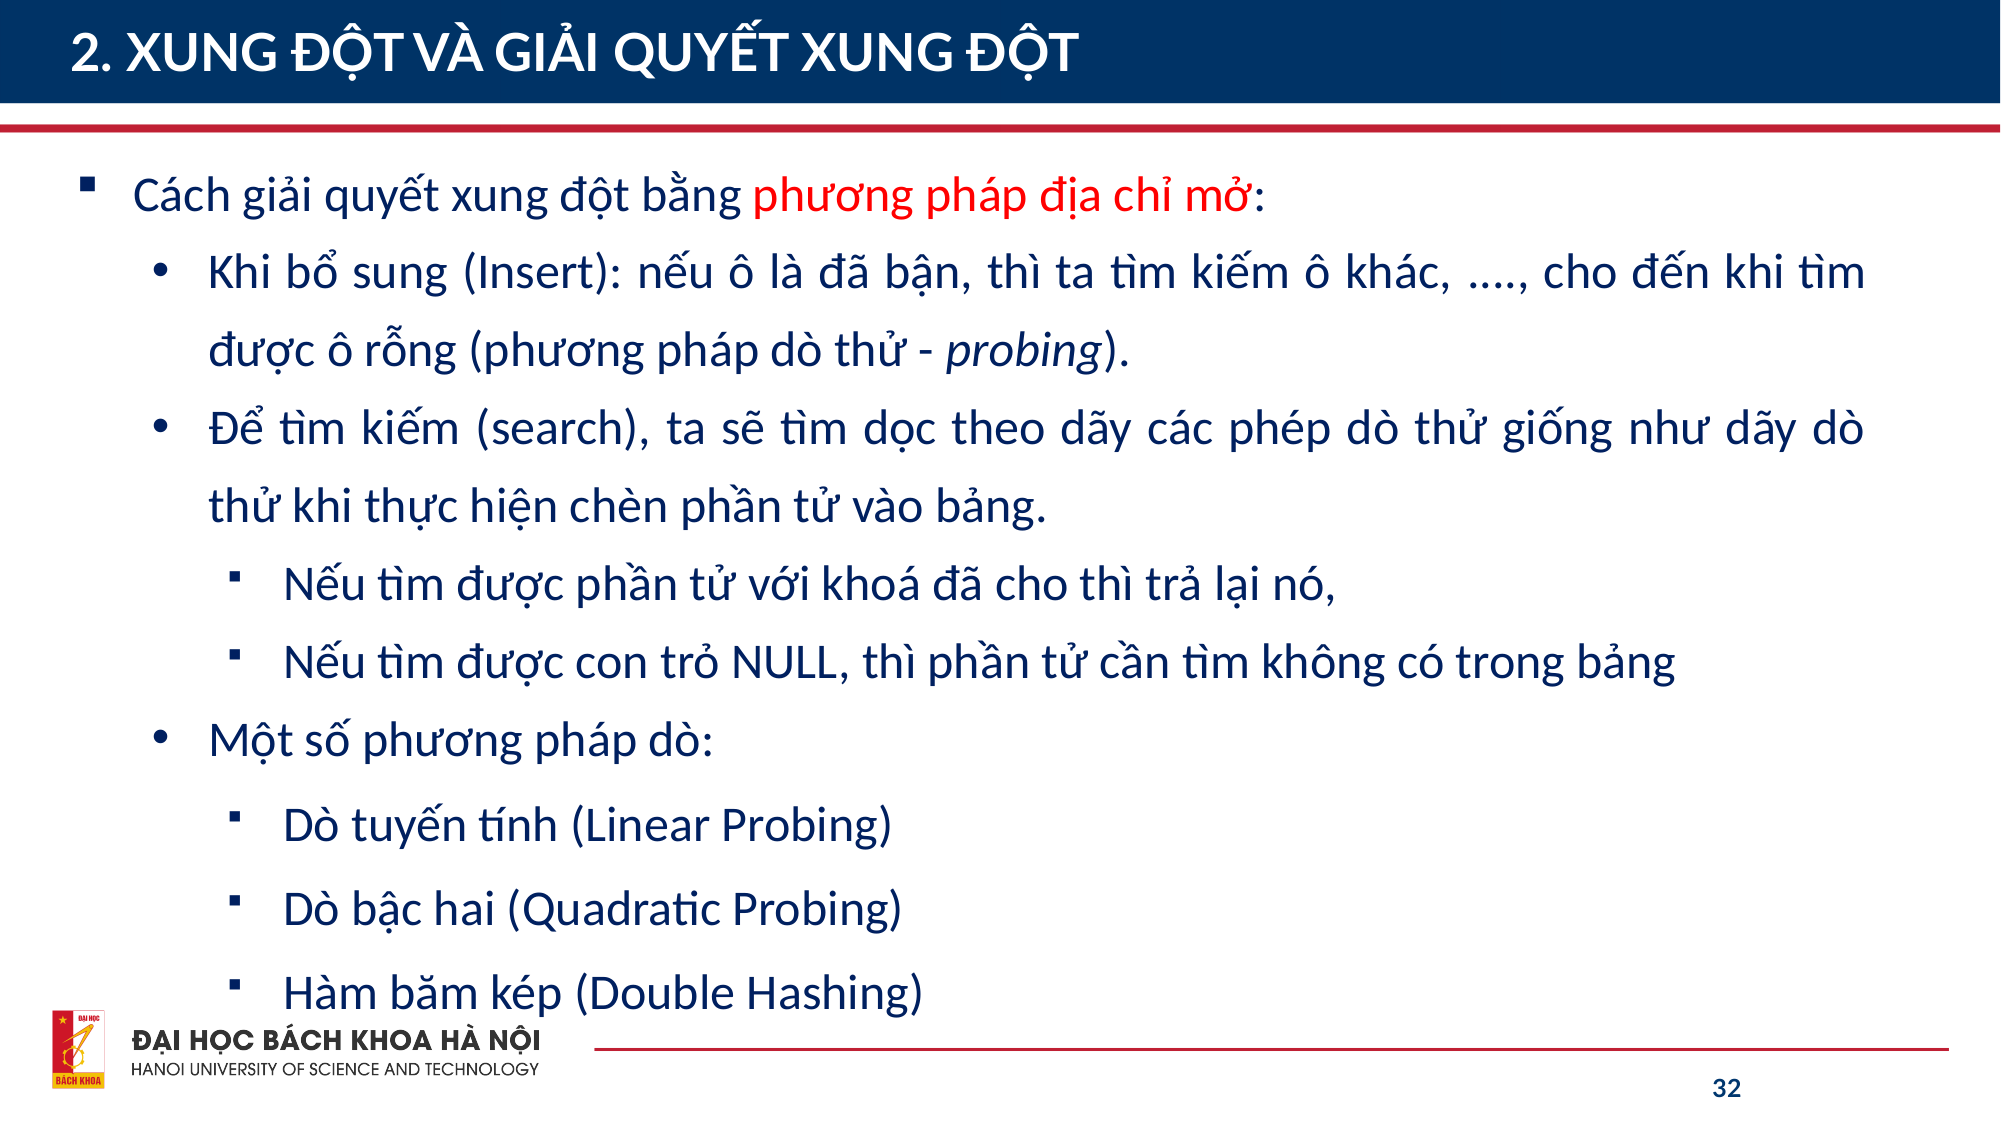

# 2. XUNG ĐỘT VÀ GIẢI QUYẾT XUNG ĐỘT
Cách giải quyết xung đột bằng phương pháp địa chỉ mở:
Khi bổ sung (Insert): nếu ô là đã bận, thì ta tìm kiếm ô khác, ...., cho đến khi tìm được ô rỗng (phương pháp dò thử - probing).
Để tìm kiếm (search), ta sẽ tìm dọc theo dãy các phép dò thử giống như dãy dò thử khi thực hiện chèn phần tử vào bảng.
Nếu tìm được phần tử với khoá đã cho thì trả lại nó,
Nếu tìm được con trỏ NULL, thì phần tử cần tìm không có trong bảng
Một số phương pháp dò:
Dò tuyến tính (Linear Probing)
Dò bậc hai (Quadratic Probing)
Hàm băm kép (Double Hashing)

32